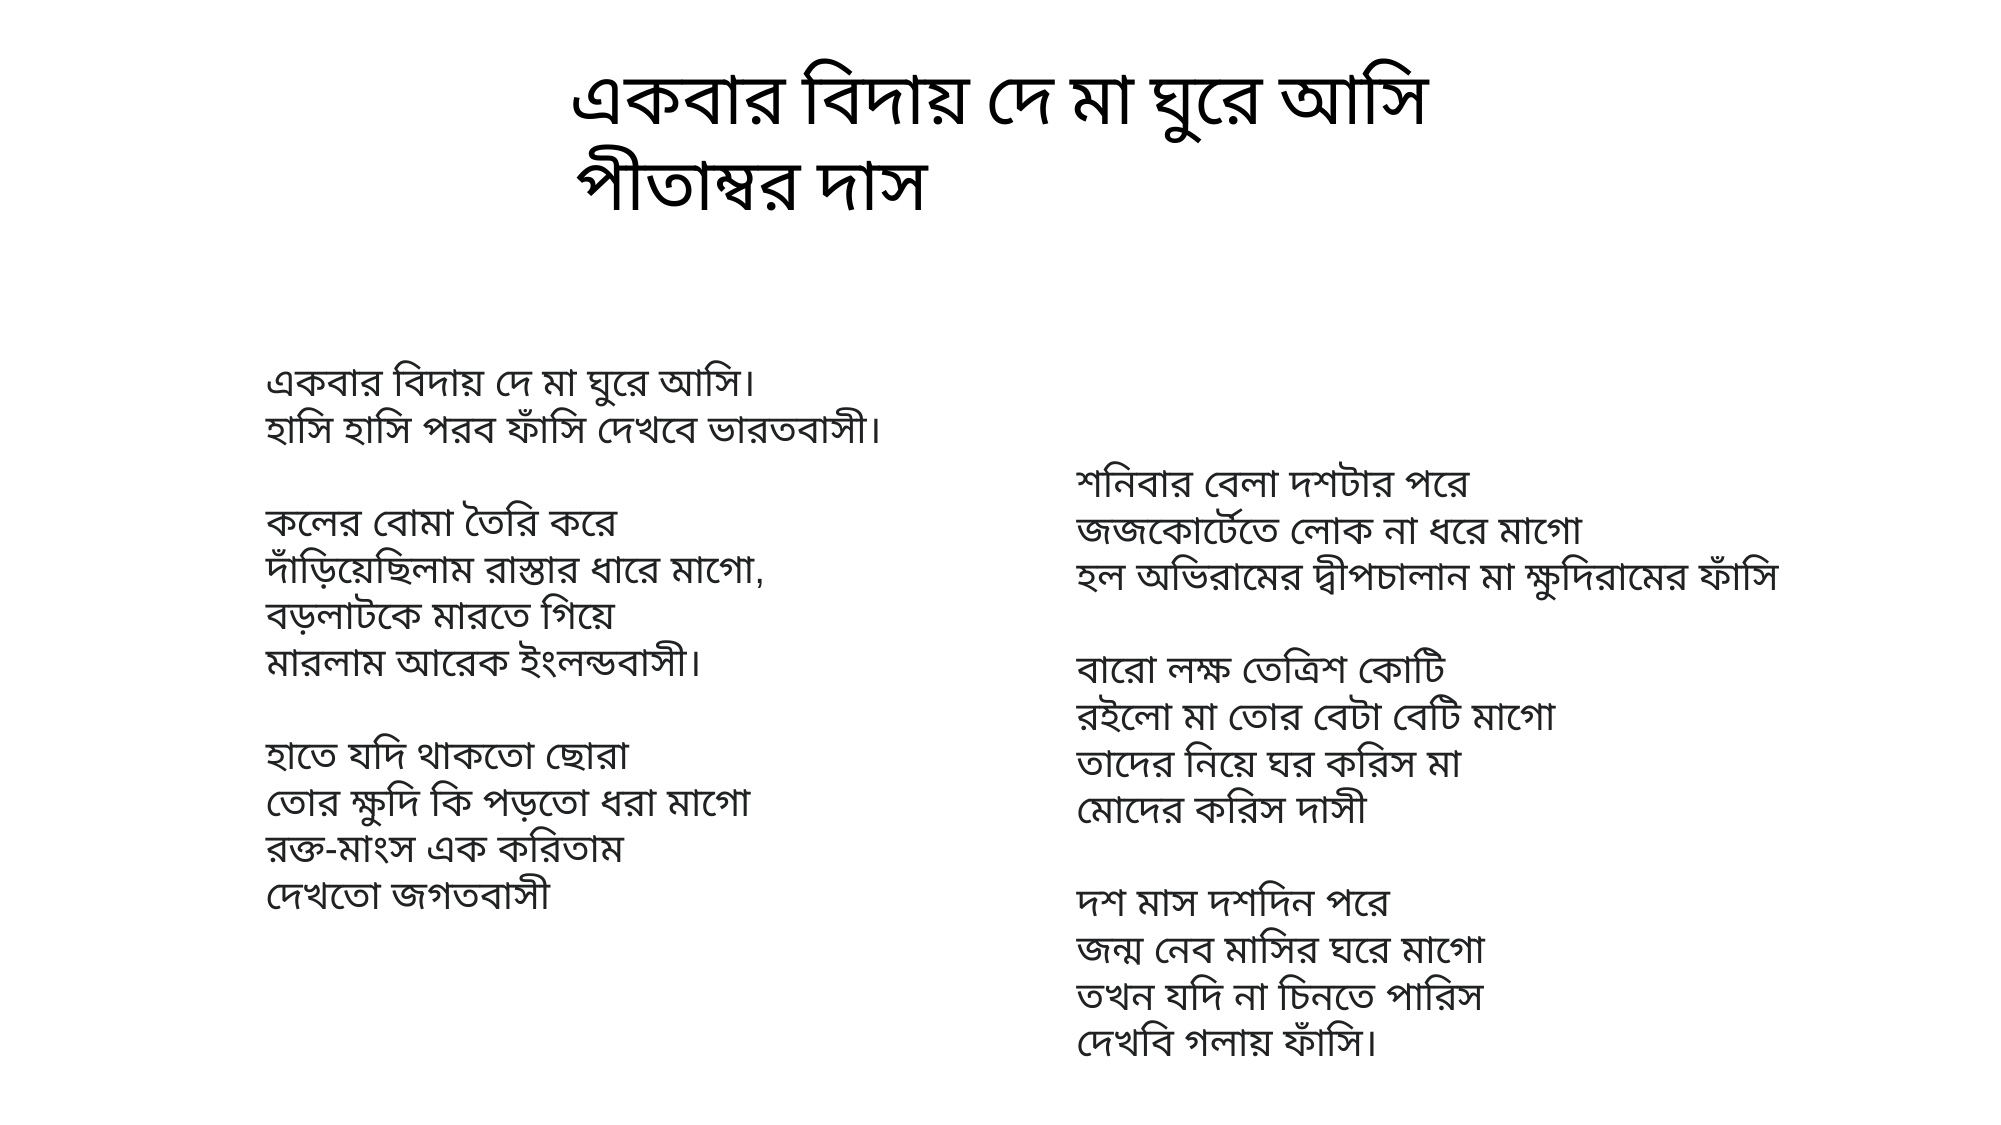

# একবার বিদায় দে মা ঘুরে আসি পীতাম্বর দাস (Pitambar Das)
একবার বিদায় দে মা ঘুরে আসি।
হাসি হাসি পরব ফাঁসি দেখবে ভারতবাসী।
কলের বোমা তৈরি করে
দাঁড়িয়েছিলাম রাস্তার ধারে মাগো,
বড়লাটকে মারতে গিয়ে
মারলাম আরেক ইংলন্ডবাসী।
হাতে যদি থাকতো ছোরা
তোর ক্ষুদি কি পড়তো ধরা মাগো
রক্ত-মাংস এক করিতাম
দেখতো জগতবাসী
শনিবার বেলা দশটার পরে
জজকোর্টেতে লোক না ধরে মাগো
হল অভিরামের দ্বীপচালান মা ক্ষুদিরামের ফাঁসি
বারো লক্ষ তেত্রিশ কোটি
রইলো মা তোর বেটা বেটি মাগো
তাদের নিয়ে ঘর করিস মা
মোদের করিস দাসী
দশ মাস দশদিন পরে
জন্ম নেব মাসির ঘরে মাগো
তখন যদি না চিনতে পারিস
দেখবি গলায় ফাঁসি।